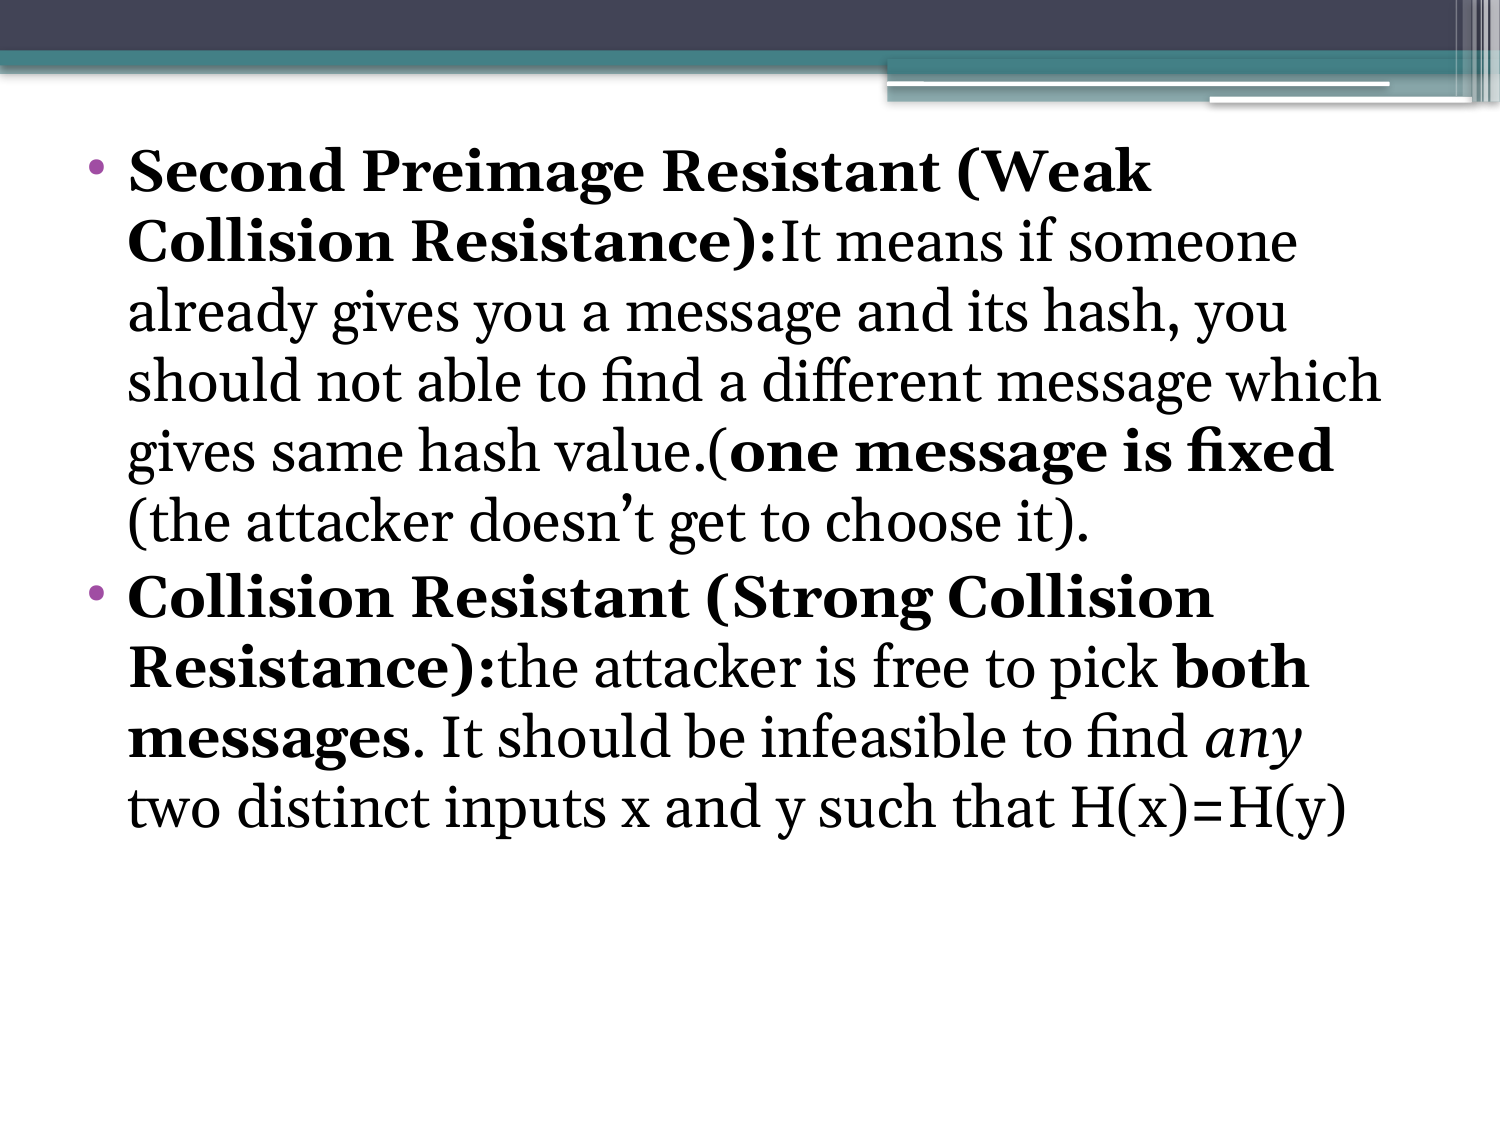

Second Preimage Resistant (Weak Collision Resistance):It means if someone already gives you a message and its hash, you should not able to find a different message which gives same hash value.(one message is fixed (the attacker doesn’t get to choose it).
Collision Resistant (Strong Collision Resistance):the attacker is free to pick both messages. It should be infeasible to find any two distinct inputs x and y such that H(x)=H(y)